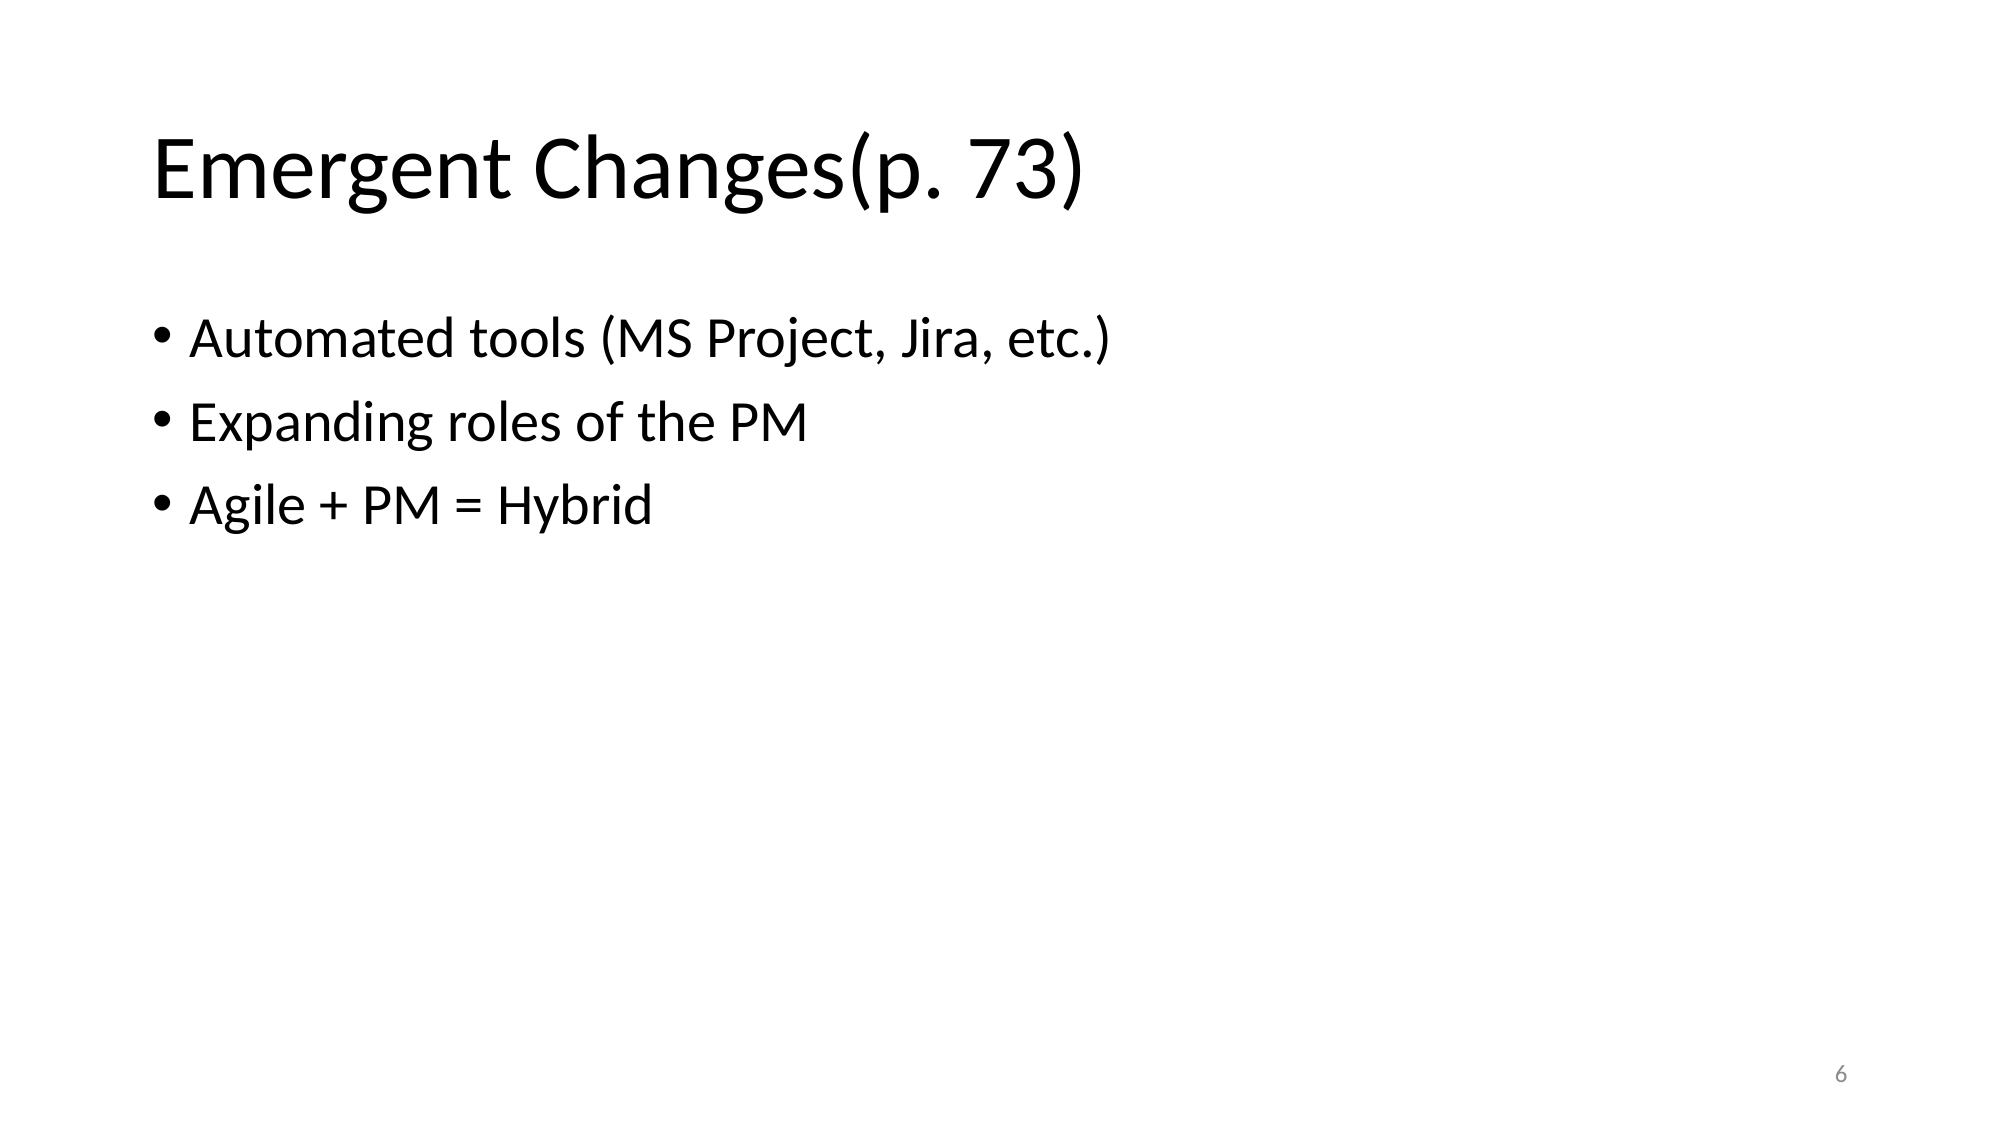

# Emergent Changes(p. 73)
Automated tools (MS Project, Jira, etc.)
Expanding roles of the PM
Agile + PM = Hybrid
6